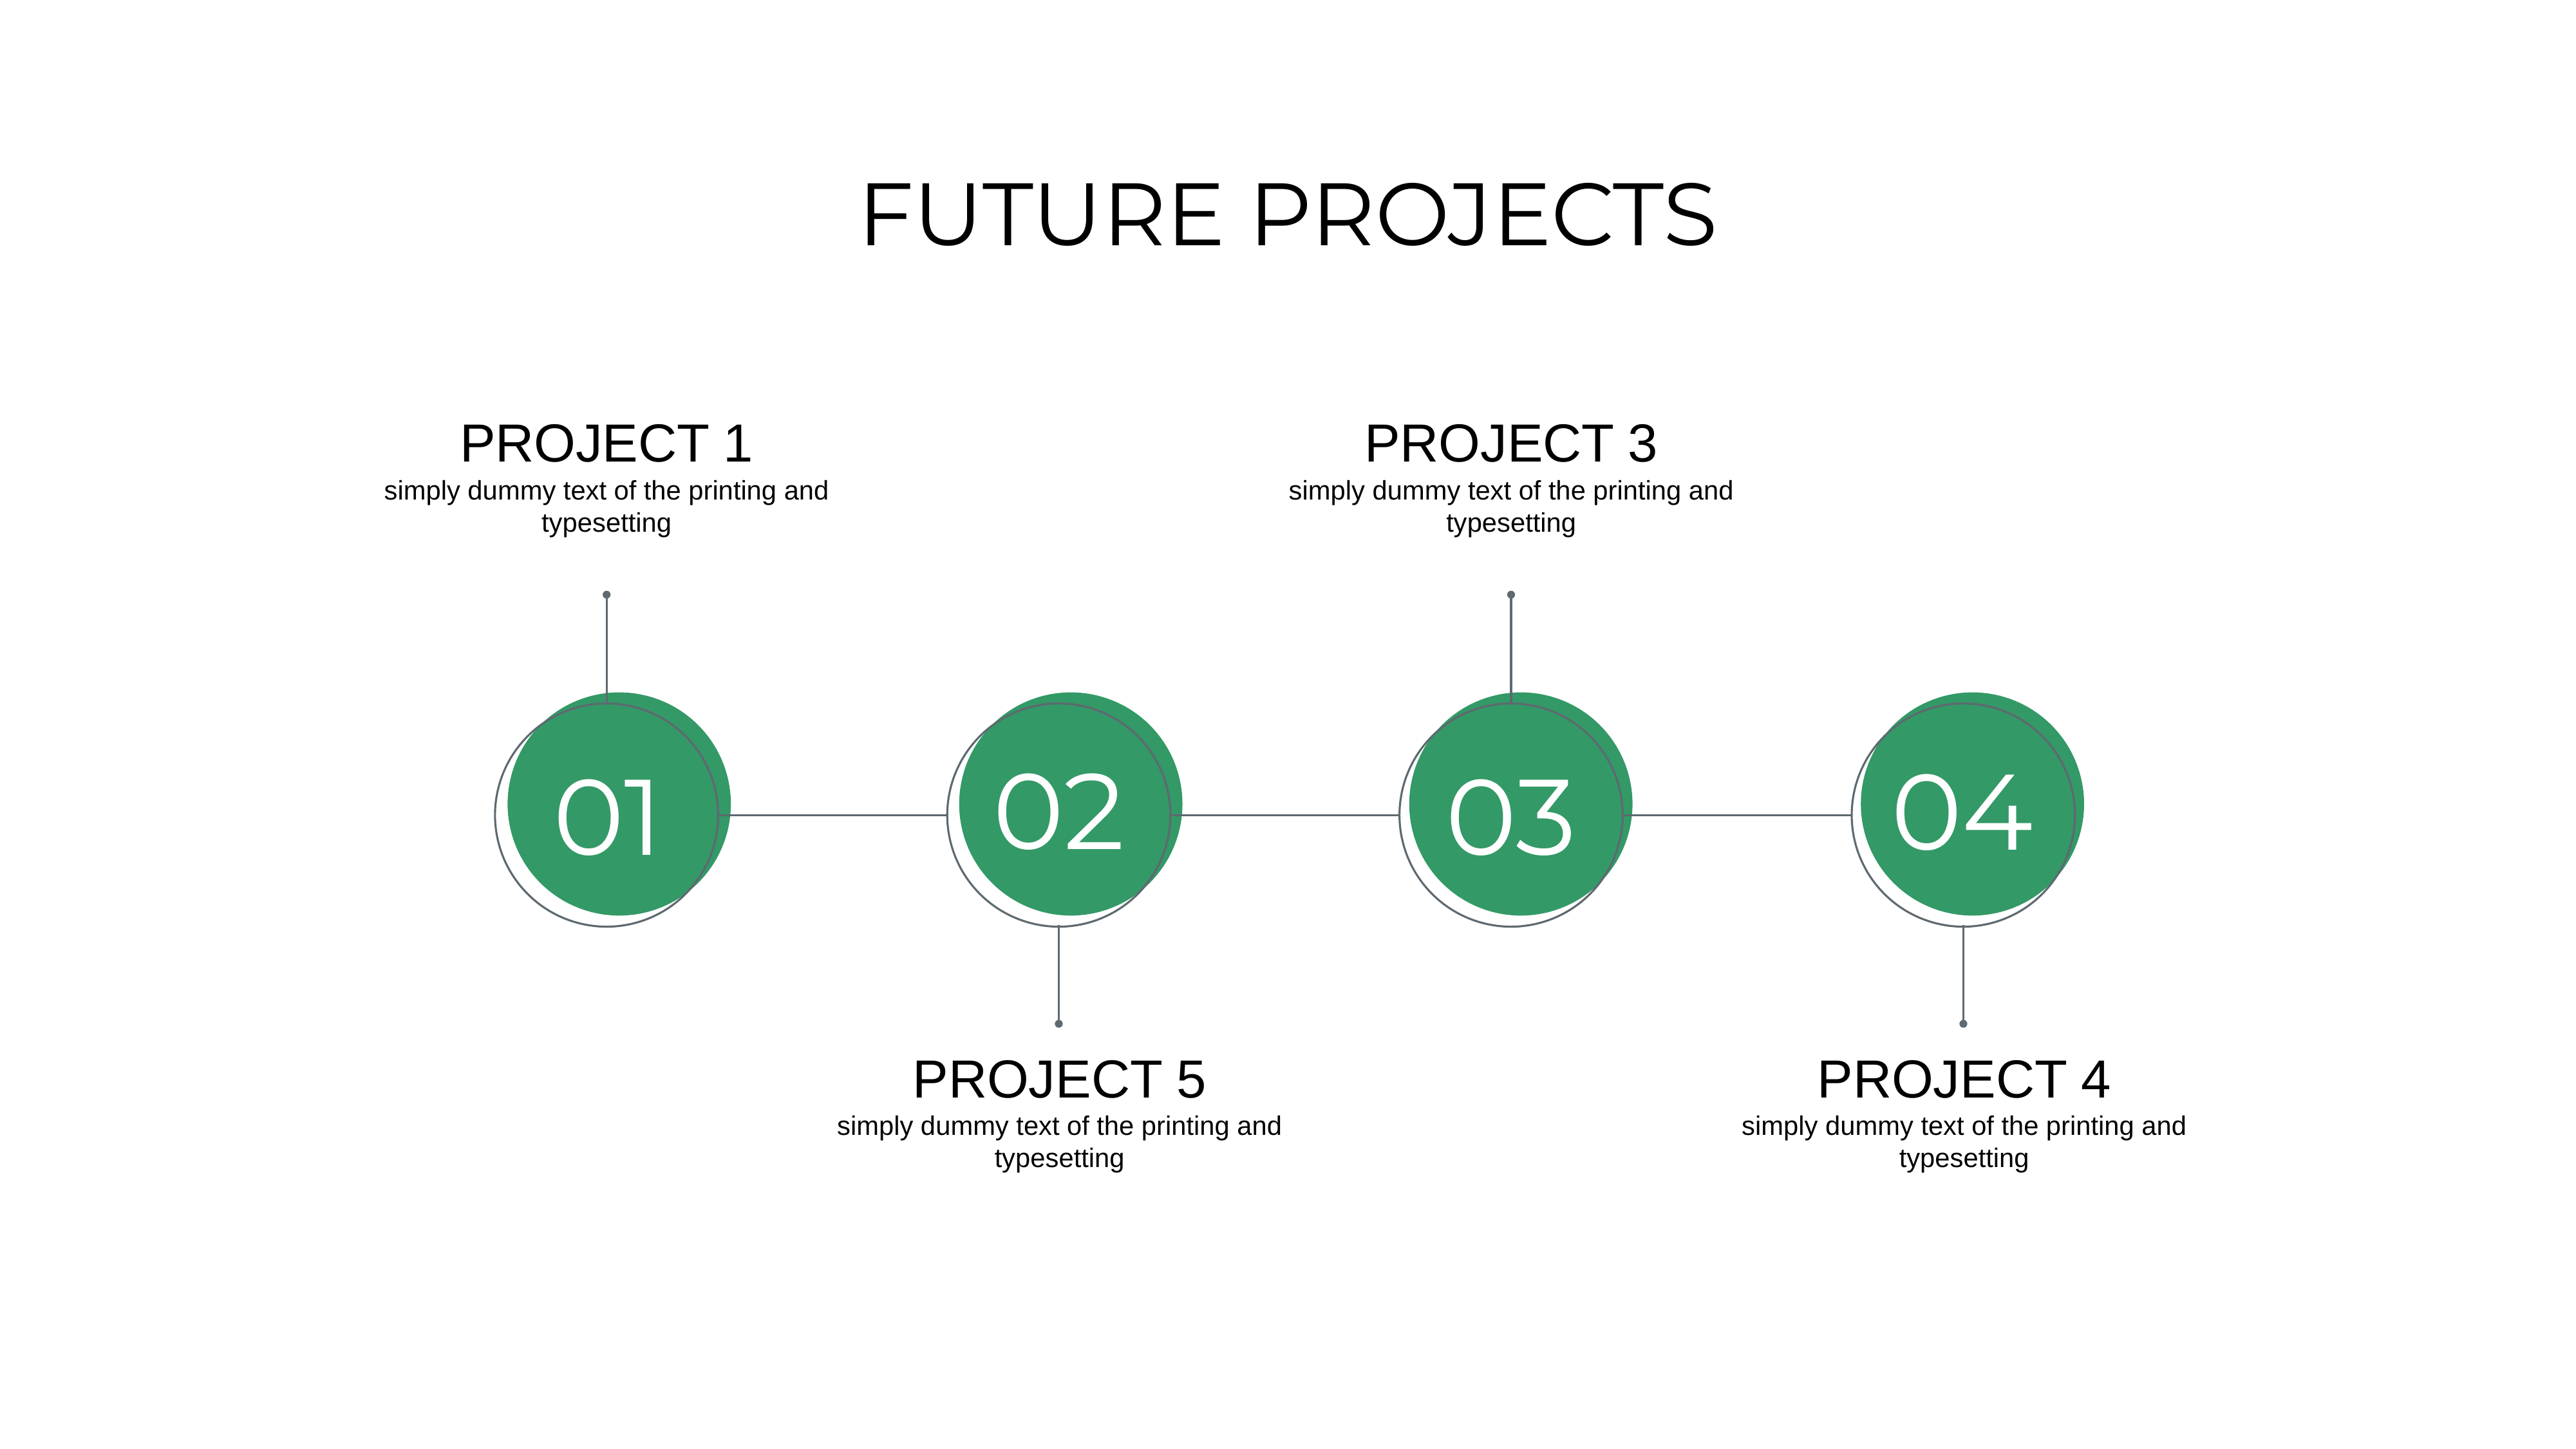

# FUTURE PROJECTS
PROJECT 1
simply dummy text of the printing and typesetting

PROJECT 3
simply dummy text of the printing and typesetting

02
04
03
01
PROJECT 5
simply dummy text of the printing and typesetting

PROJECT 4
simply dummy text of the printing and typesetting